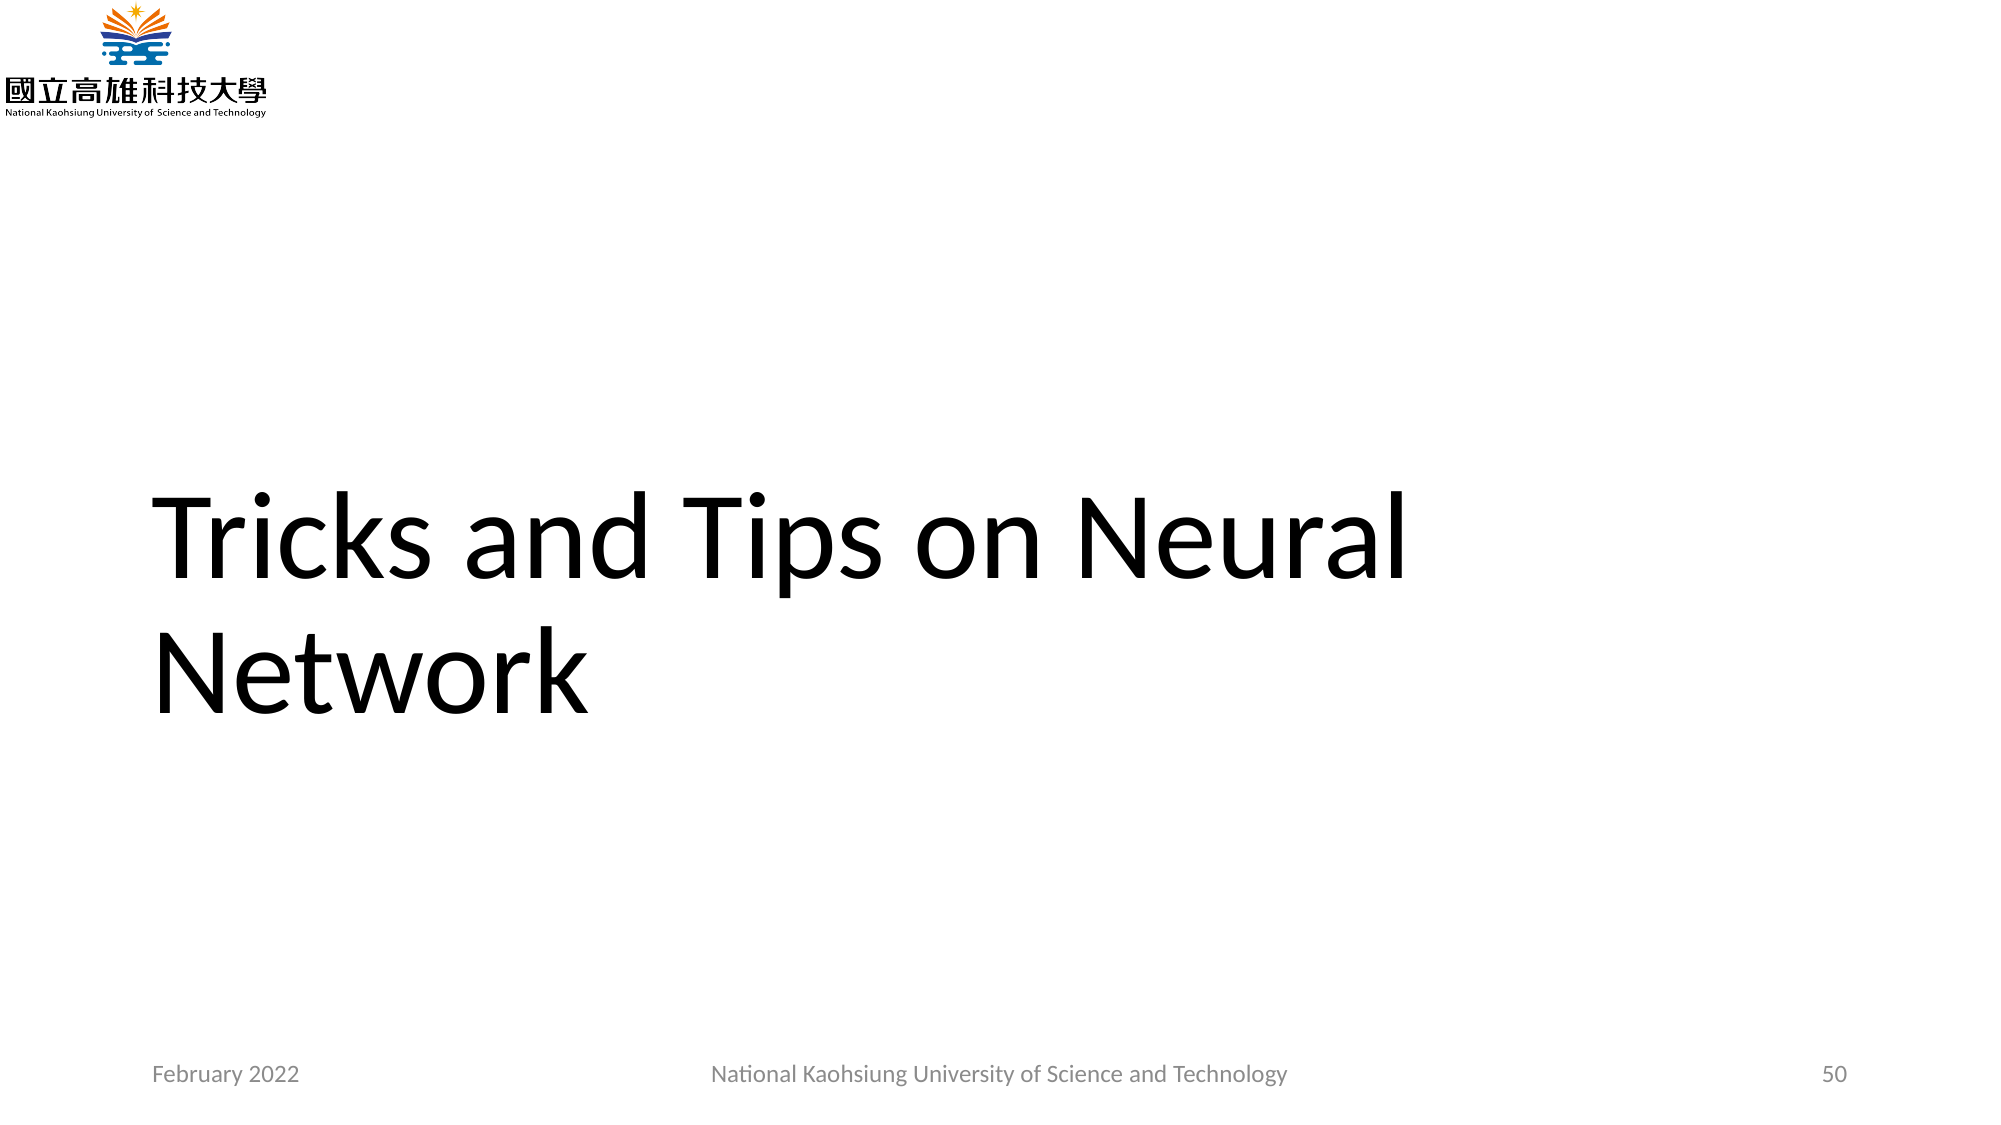

# Tricks and Tips on Neural Network

February 2022
National Kaohsiung University of Science and Technology
50